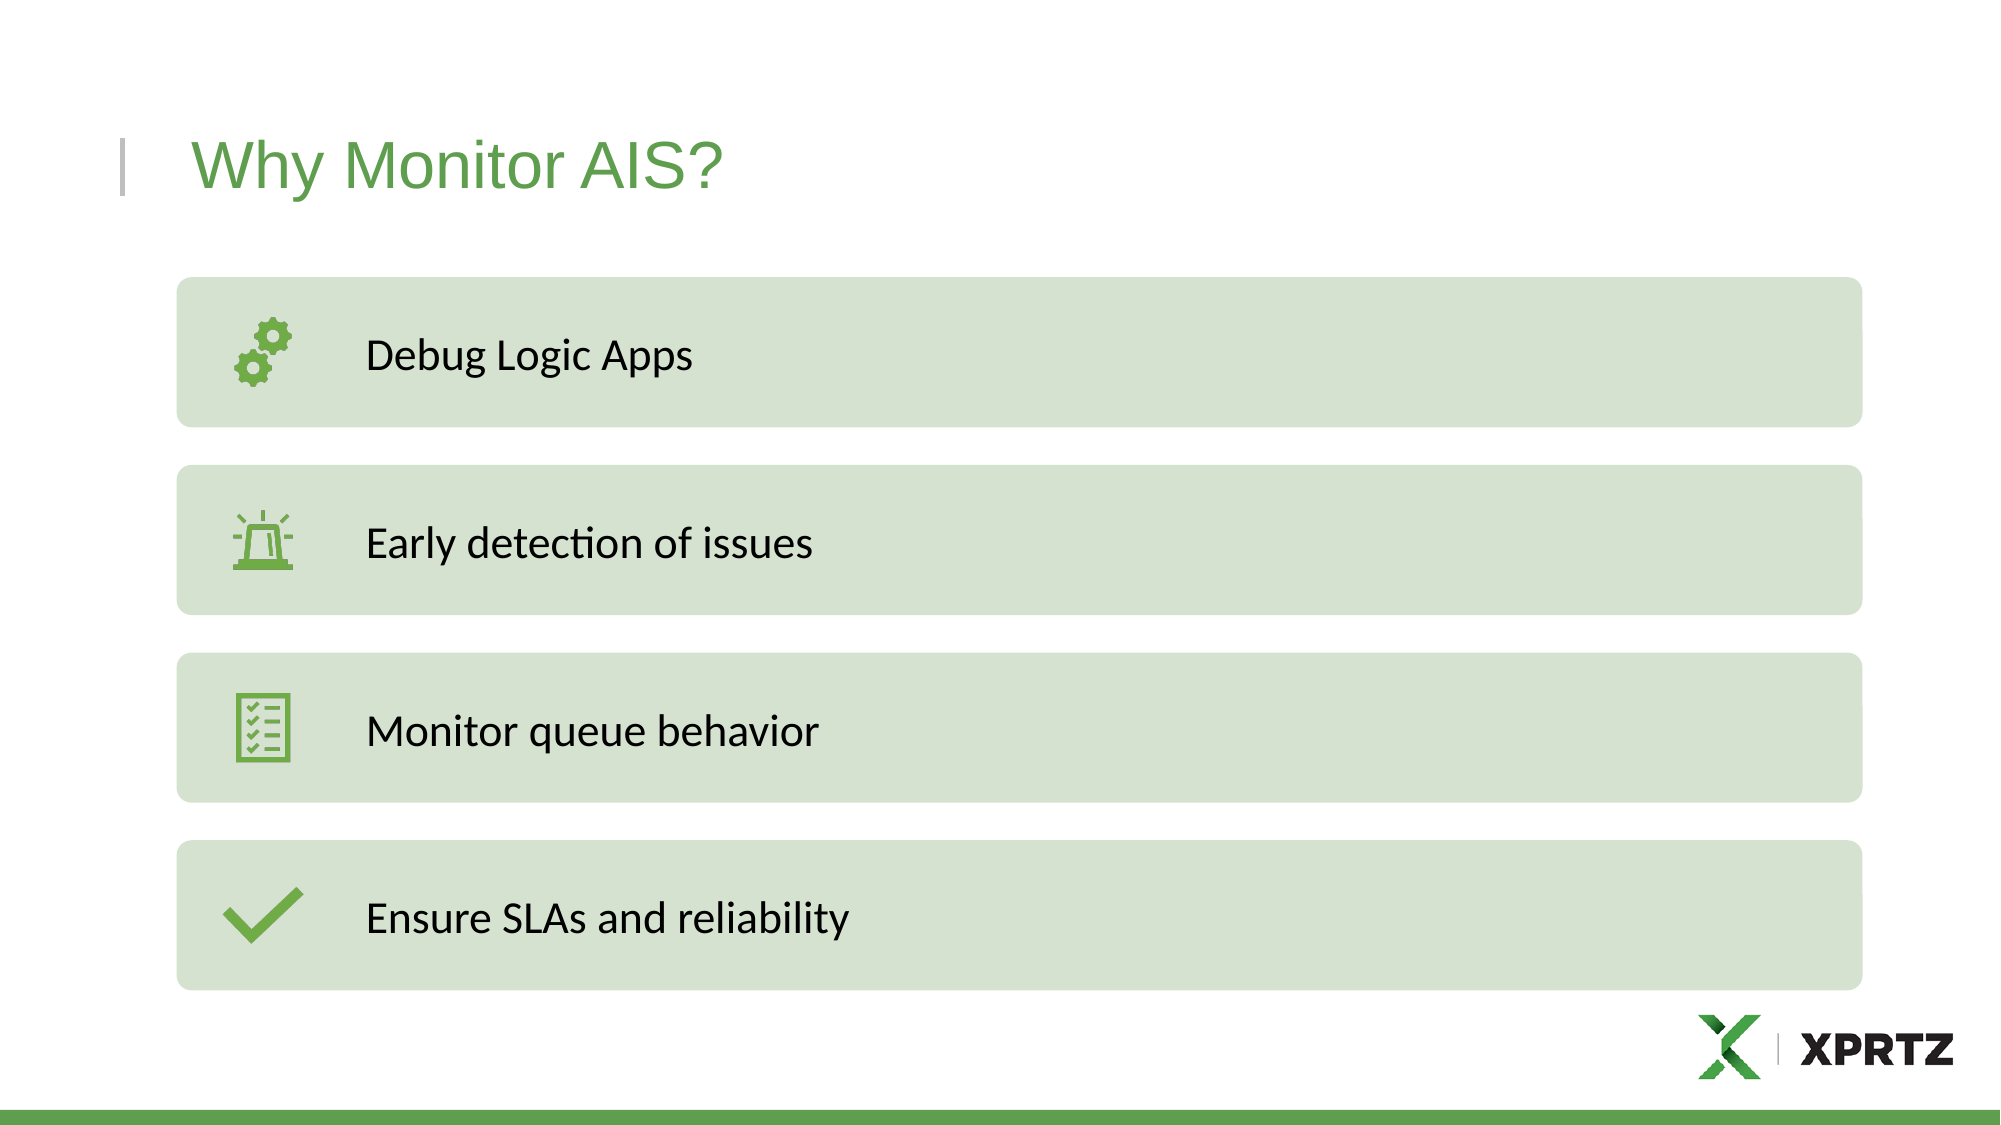

# Why Monitor AIS?
Debug Logic Apps
Early detection of issues
Monitor queue behavior
Ensure SLAs and reliability